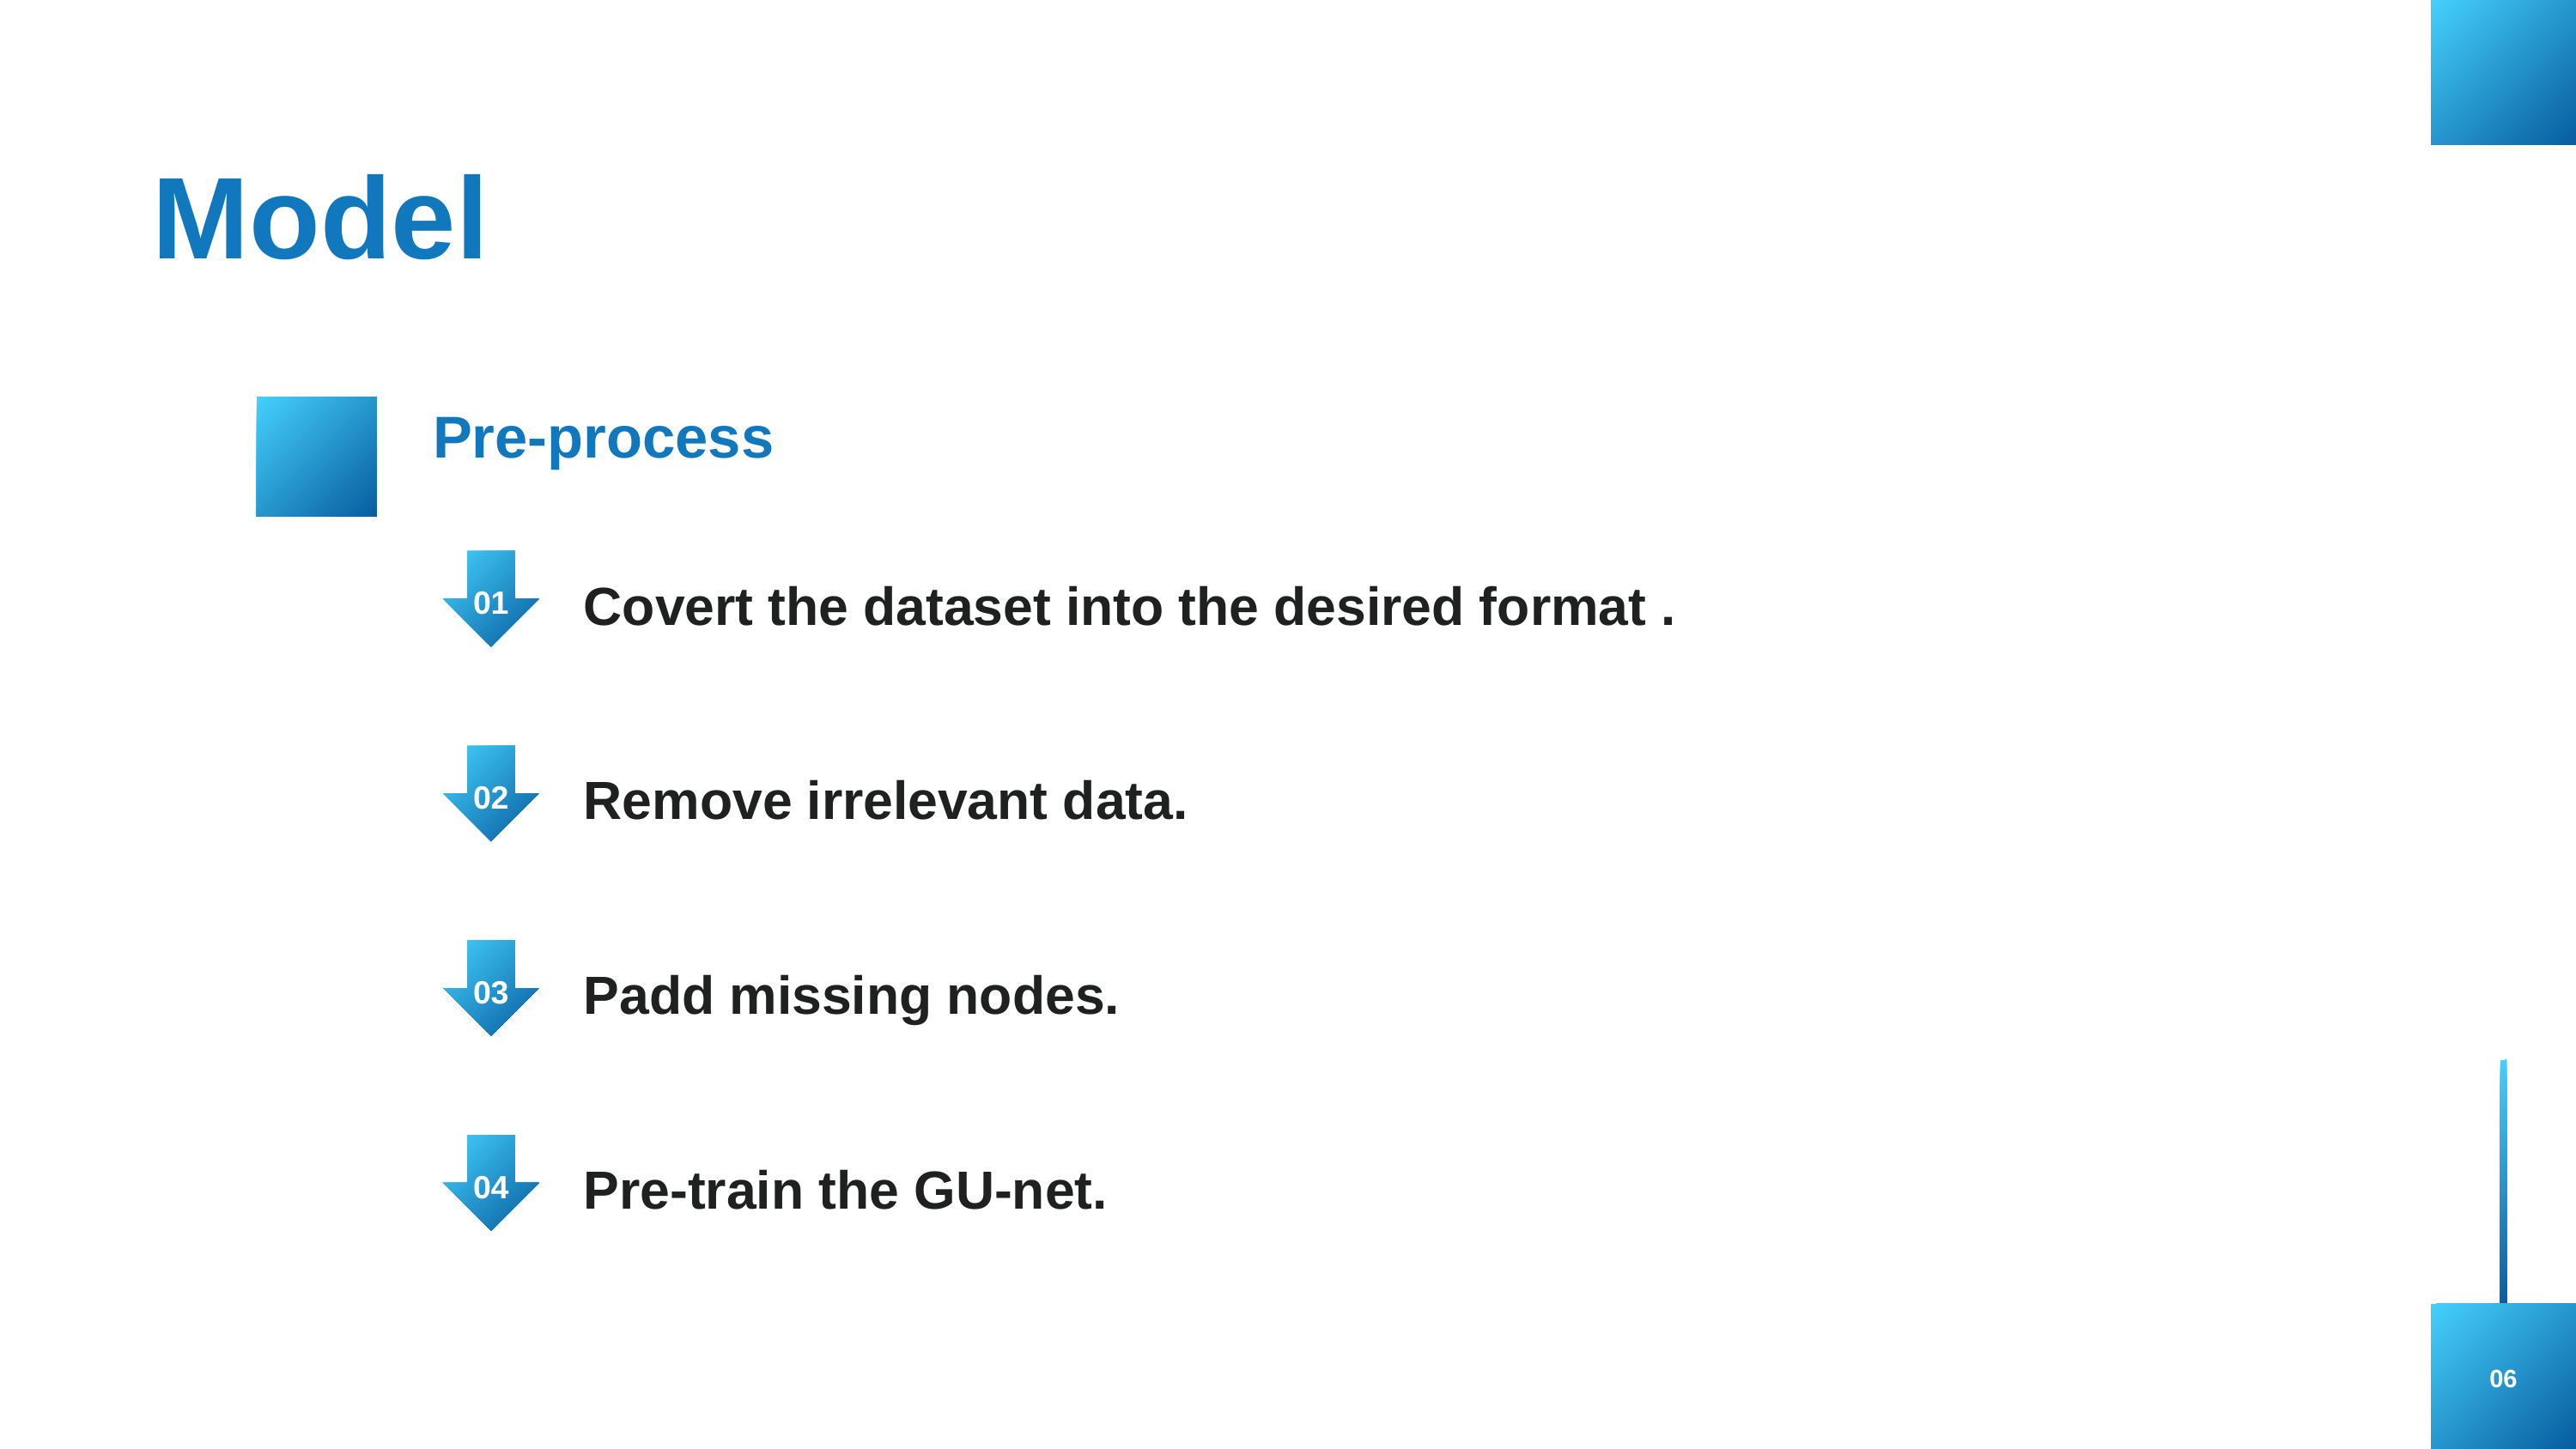

Model

Pre-process

Covert the dataset into the desired format .

01
Remove irrelevant data.

02
Padd missing nodes.

03

Pre-train the GU-net.

04

06